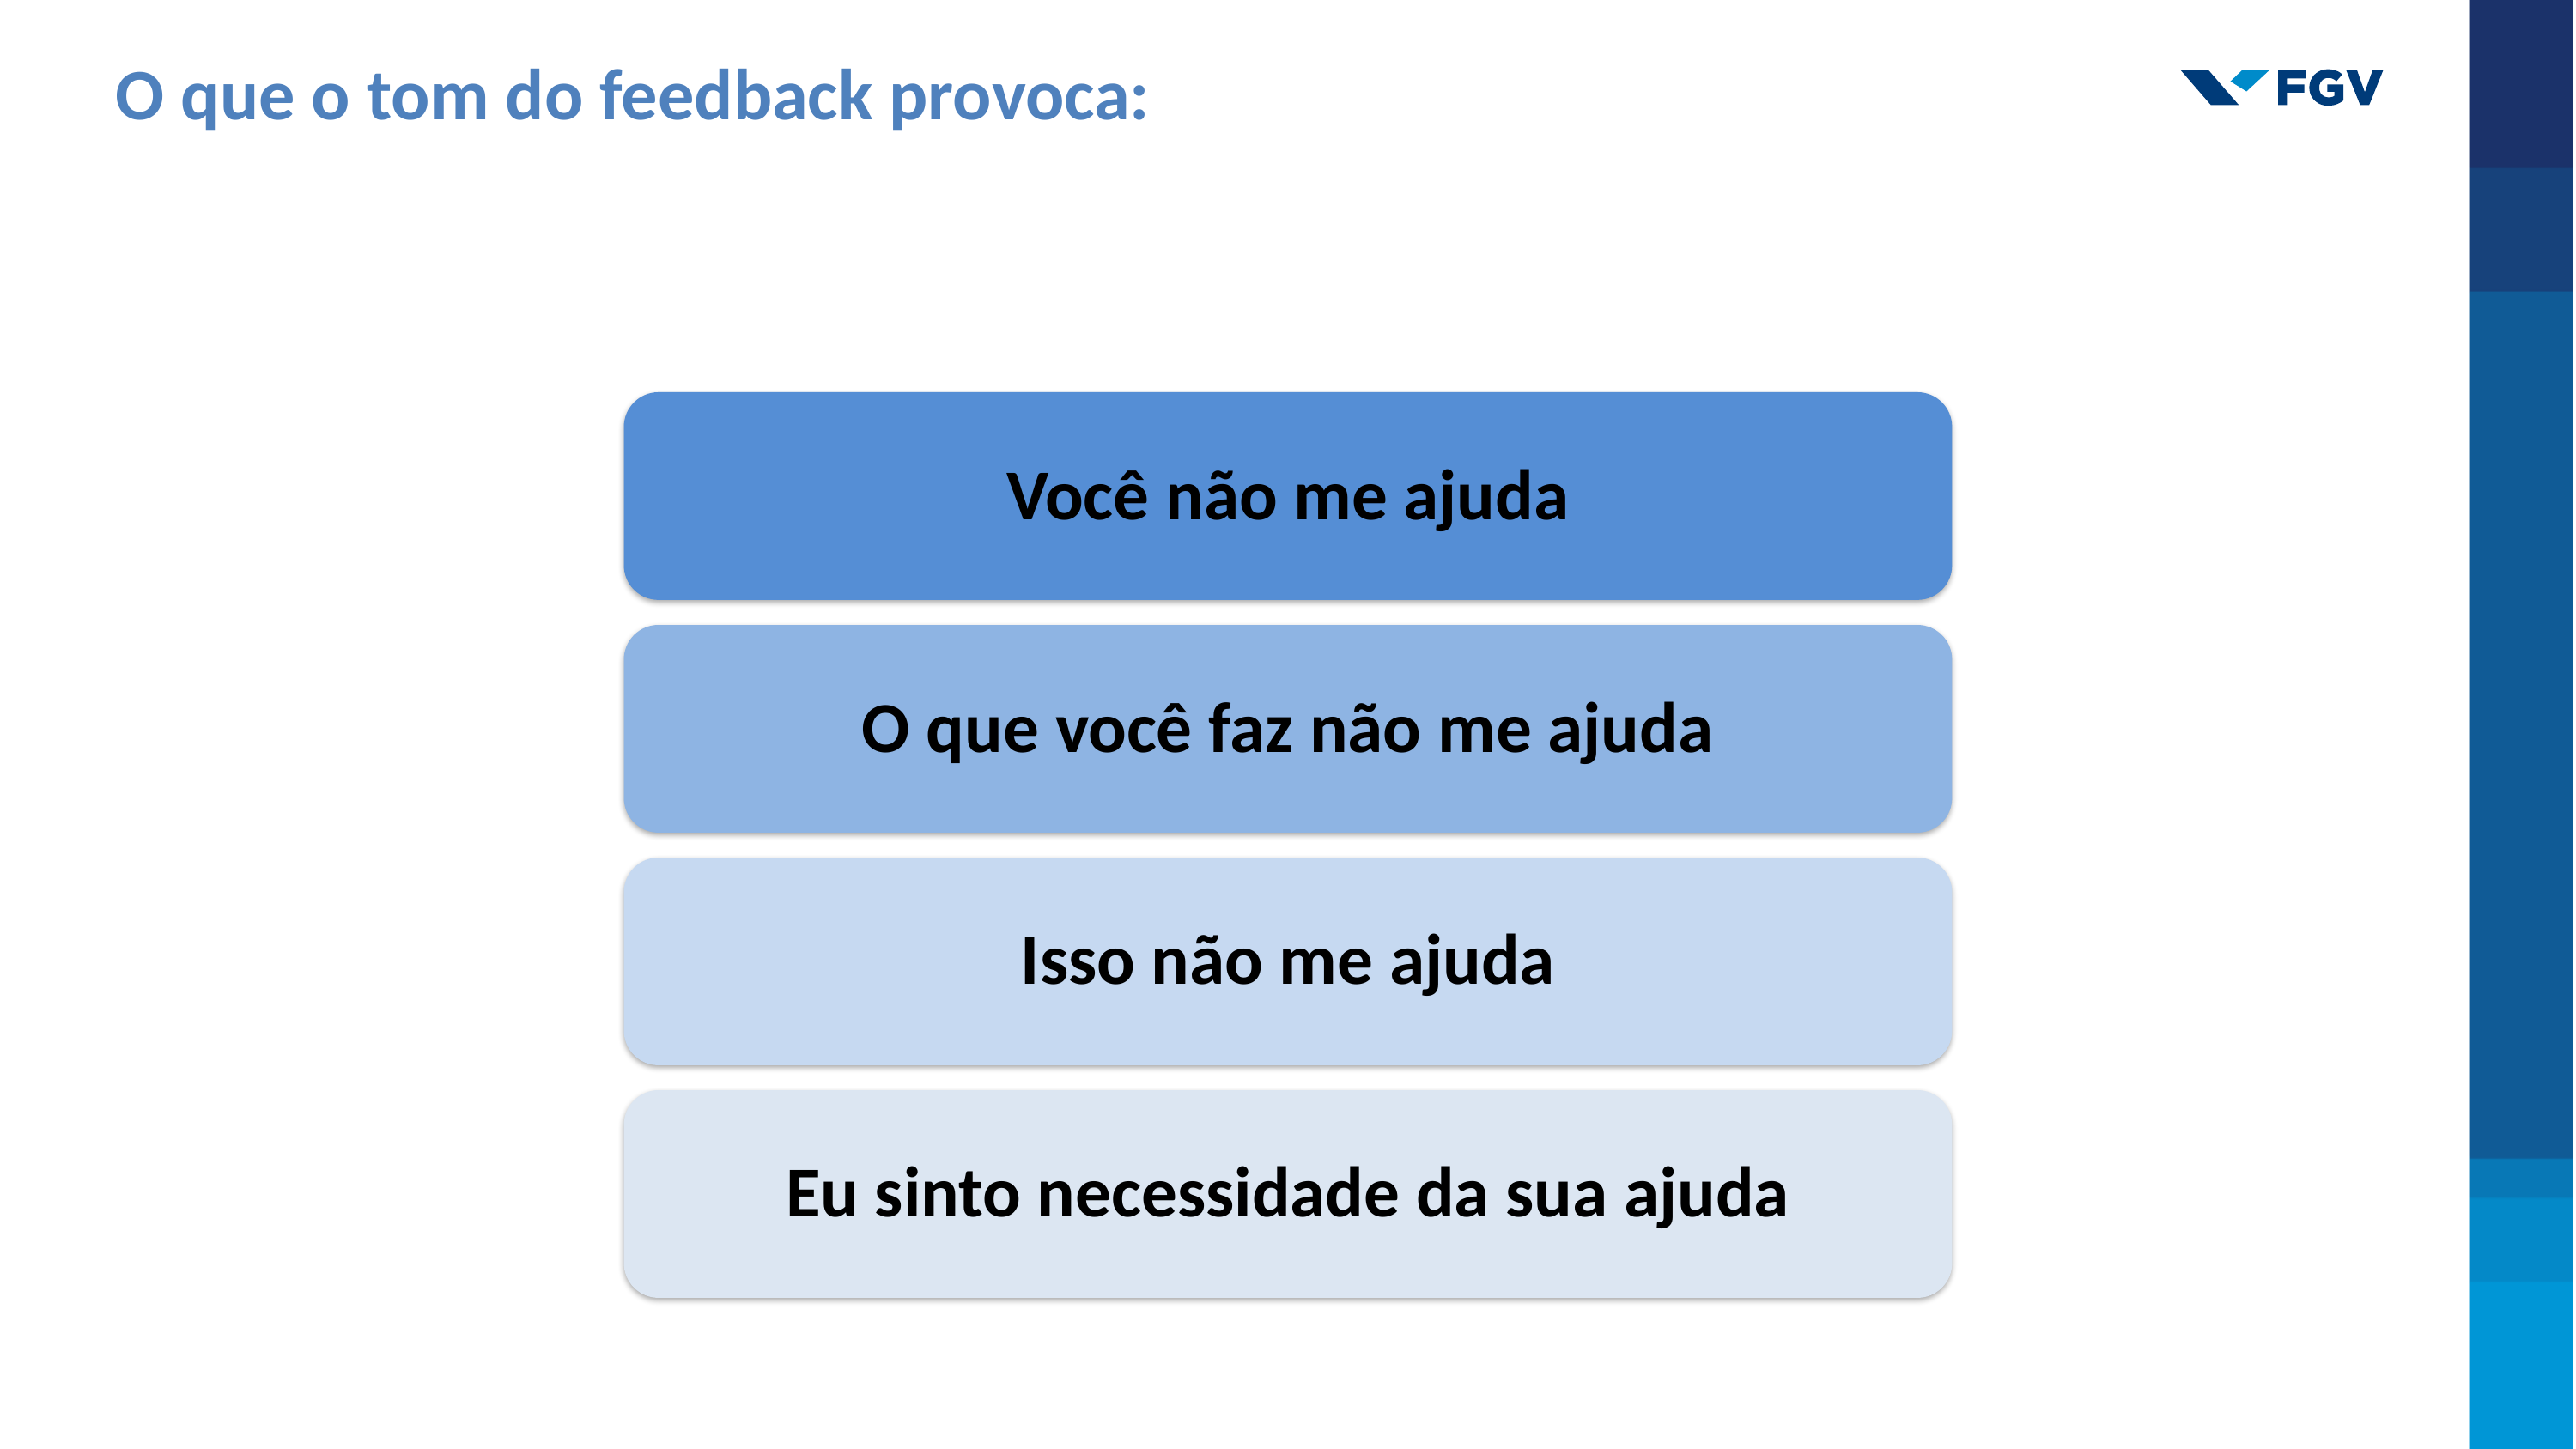

# O que o tom do feedback provoca:
Você não me ajuda
O que você faz não me ajuda
Isso não me ajuda
Eu sinto necessidade da sua ajuda